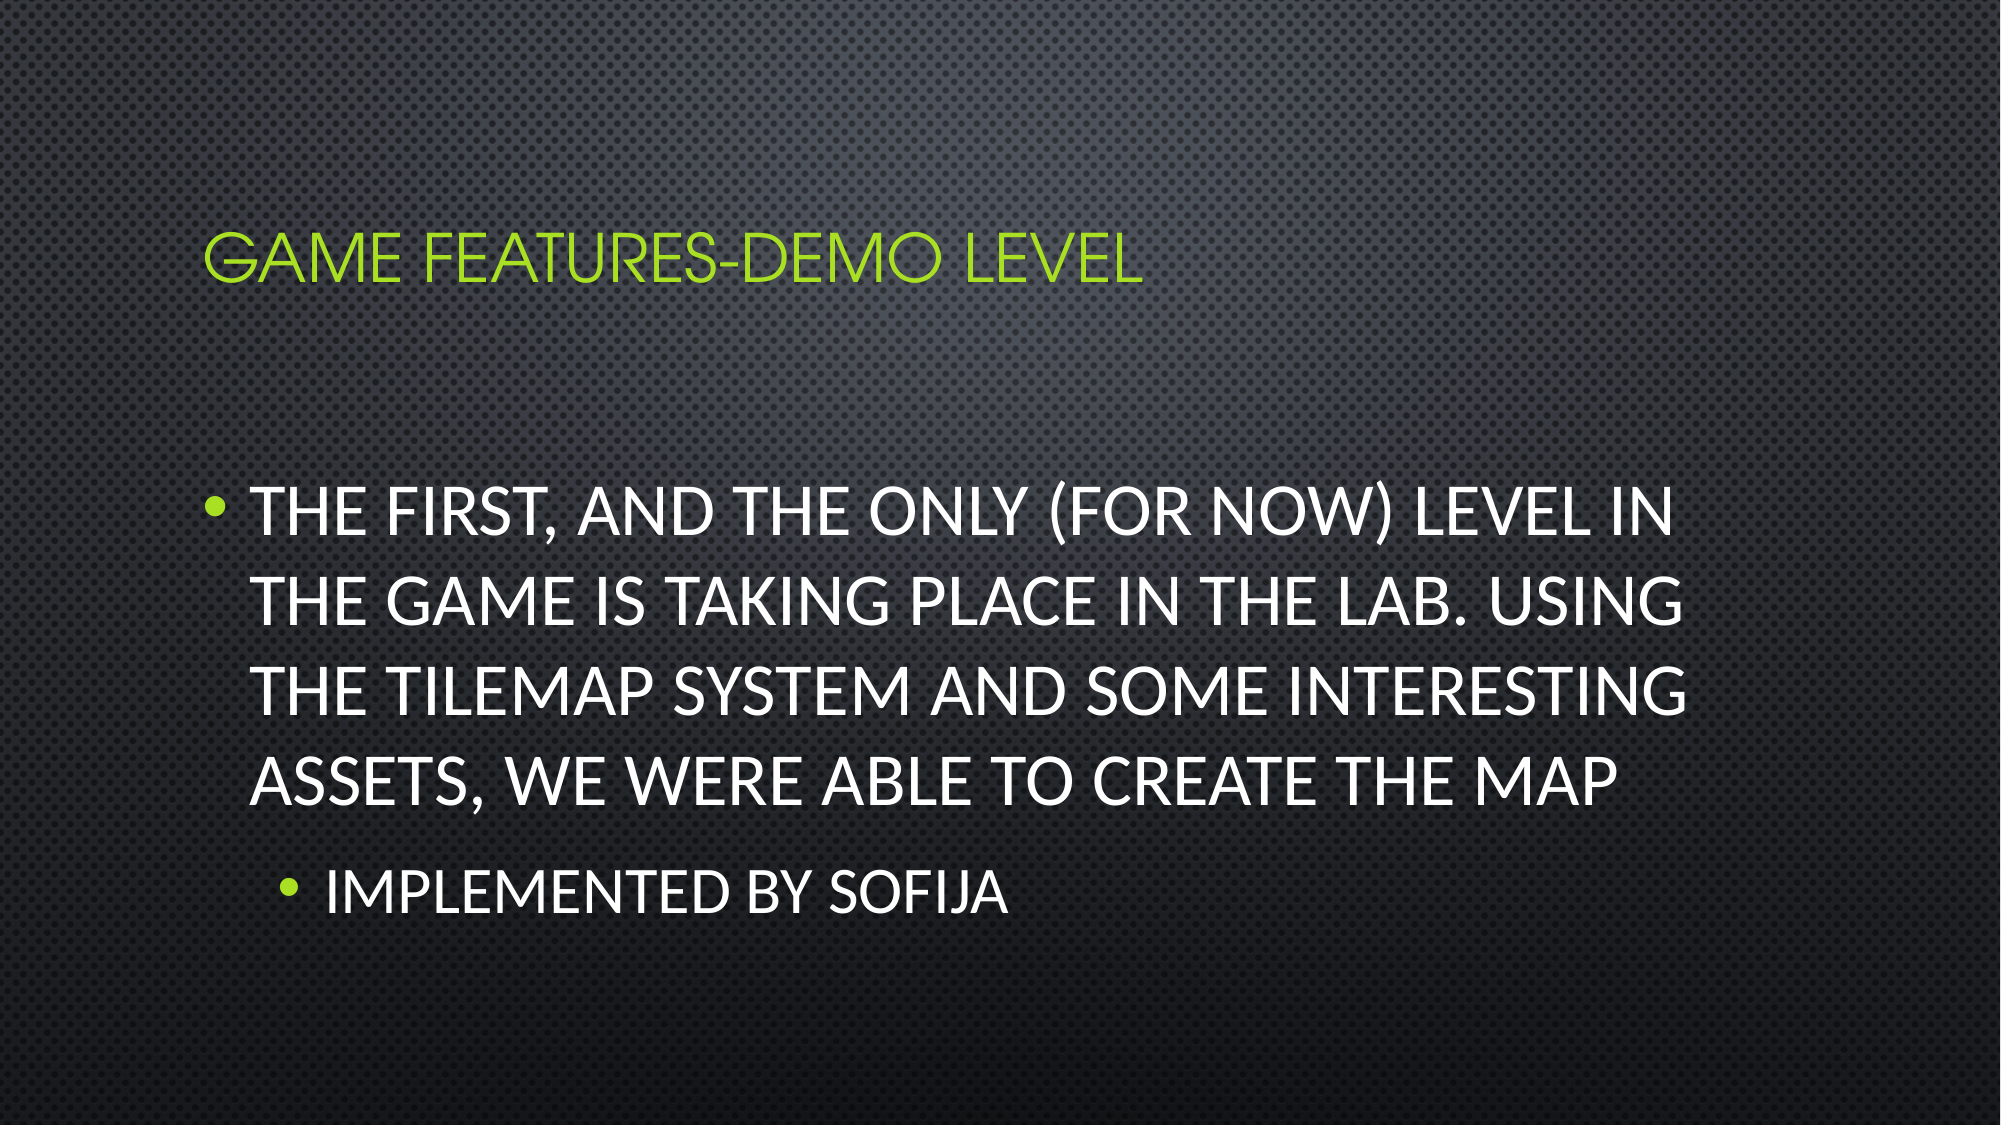

# Game features-demo level
The first, and the only (for now) level in the game is taking place in the lab. Using the tilemap system and some interesting assets, we were able to create the map
Implemented by Sofija